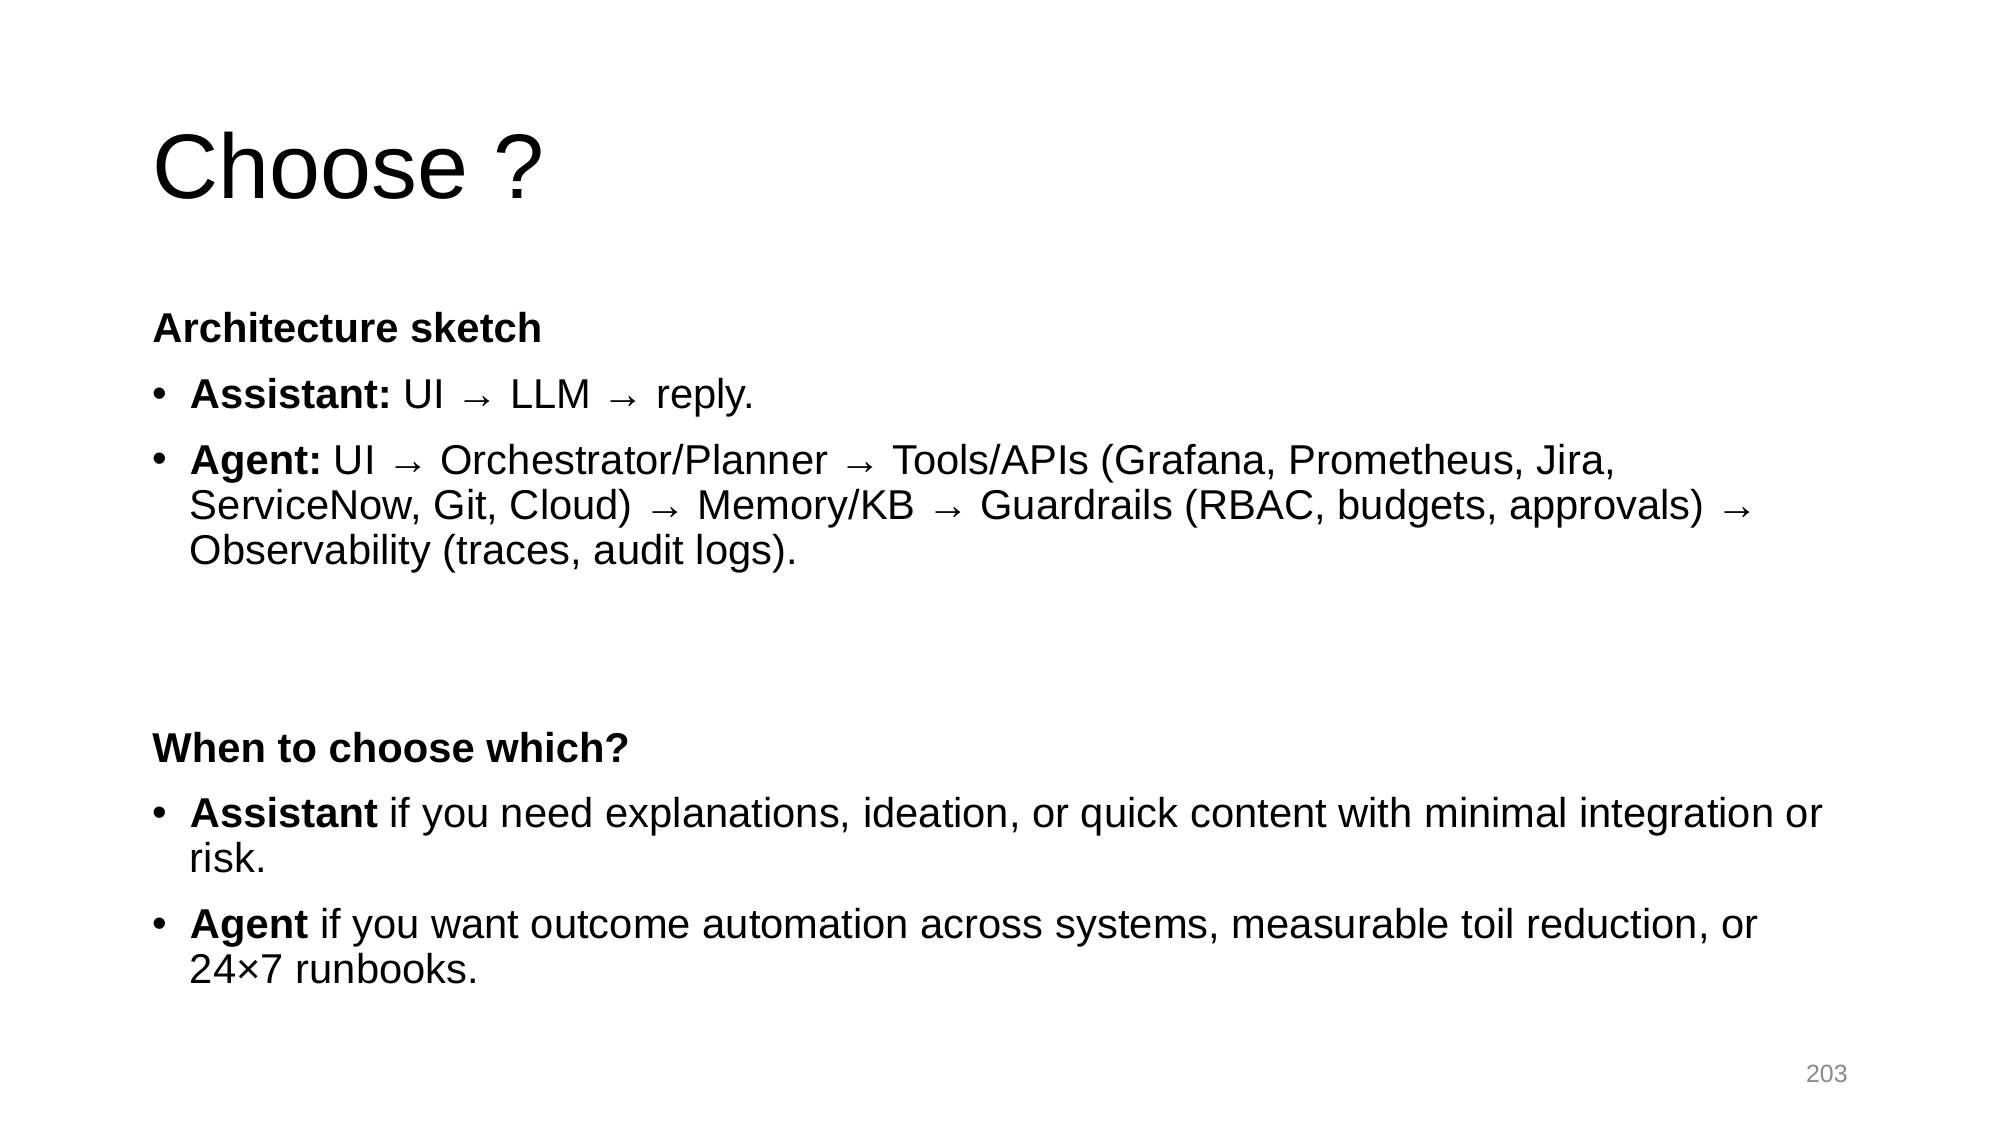

# Choose ?
Architecture sketch
Assistant: UI → LLM → reply.
Agent: UI → Orchestrator/Planner → Tools/APIs (Grafana, Prometheus, Jira, ServiceNow, Git, Cloud) → Memory/KB → Guardrails (RBAC, budgets, approvals) → Observability (traces, audit logs).

When to choose which?
Assistant if you need explanations, ideation, or quick content with minimal integration or risk.
Agent if you want outcome automation across systems, measurable toil reduction, or 24×7 runbooks.
203